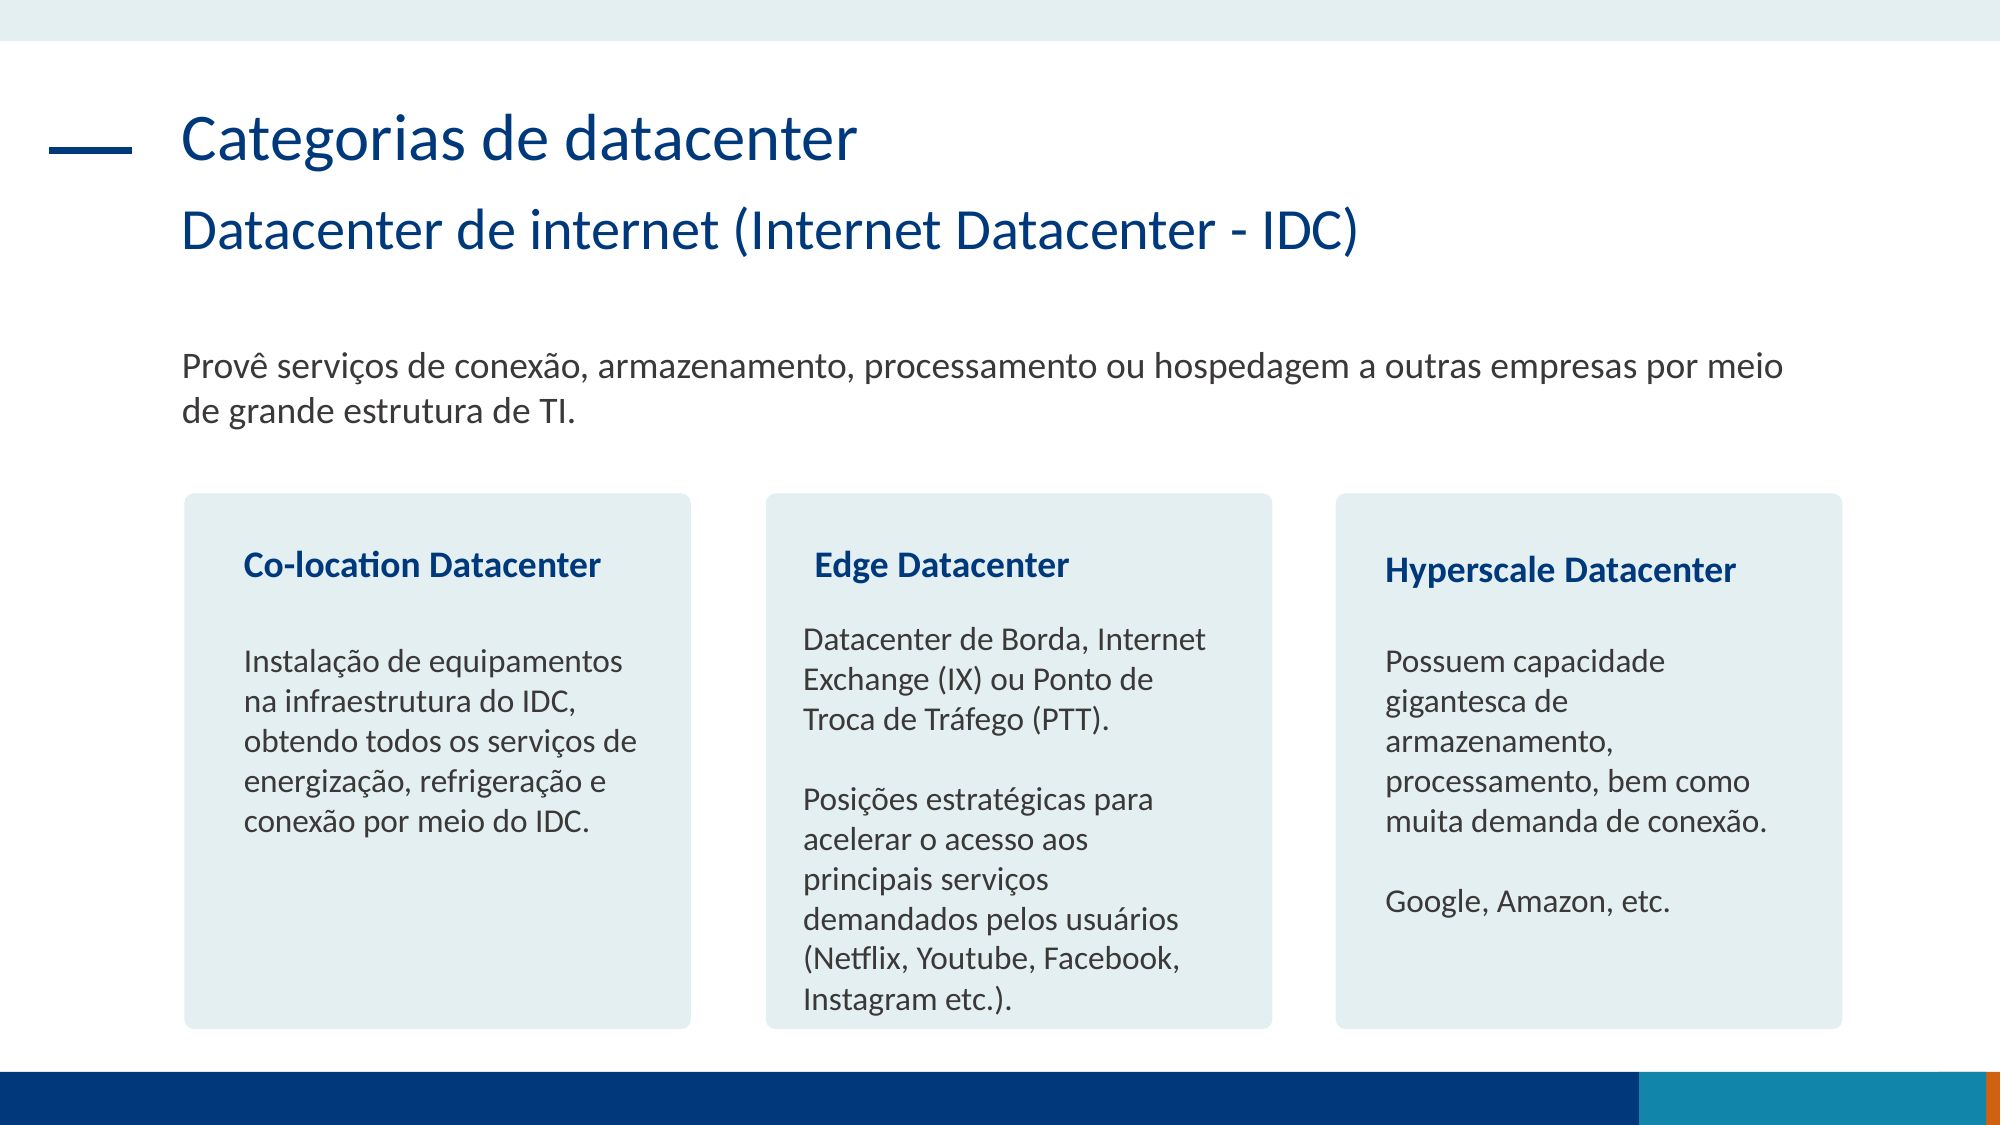

Categorias de datacenter
Datacenter de internet (Internet Datacenter - IDC)
Provê serviços de conexão, armazenamento, processamento ou hospedagem a outras empresas por meio de grande estrutura de TI.

Co-location Datacenter
Instalação de equipamentos na infraestrutura do IDC, obtendo todos os serviços de energização, refrigeração e conexão por meio do IDC.

Edge Datacenter
Datacenter de Borda, Internet Exchange (IX) ou Ponto de Troca de Tráfego (PTT).

Posições estratégicas para acelerar o acesso aos principais serviços demandados pelos usuários (Netflix, Youtube, Facebook, Instagram etc.).

Hyperscale Datacenter
Possuem capacidade gigantesca de armazenamento, processamento, bem como muita demanda de conexão.

Google, Amazon, etc.